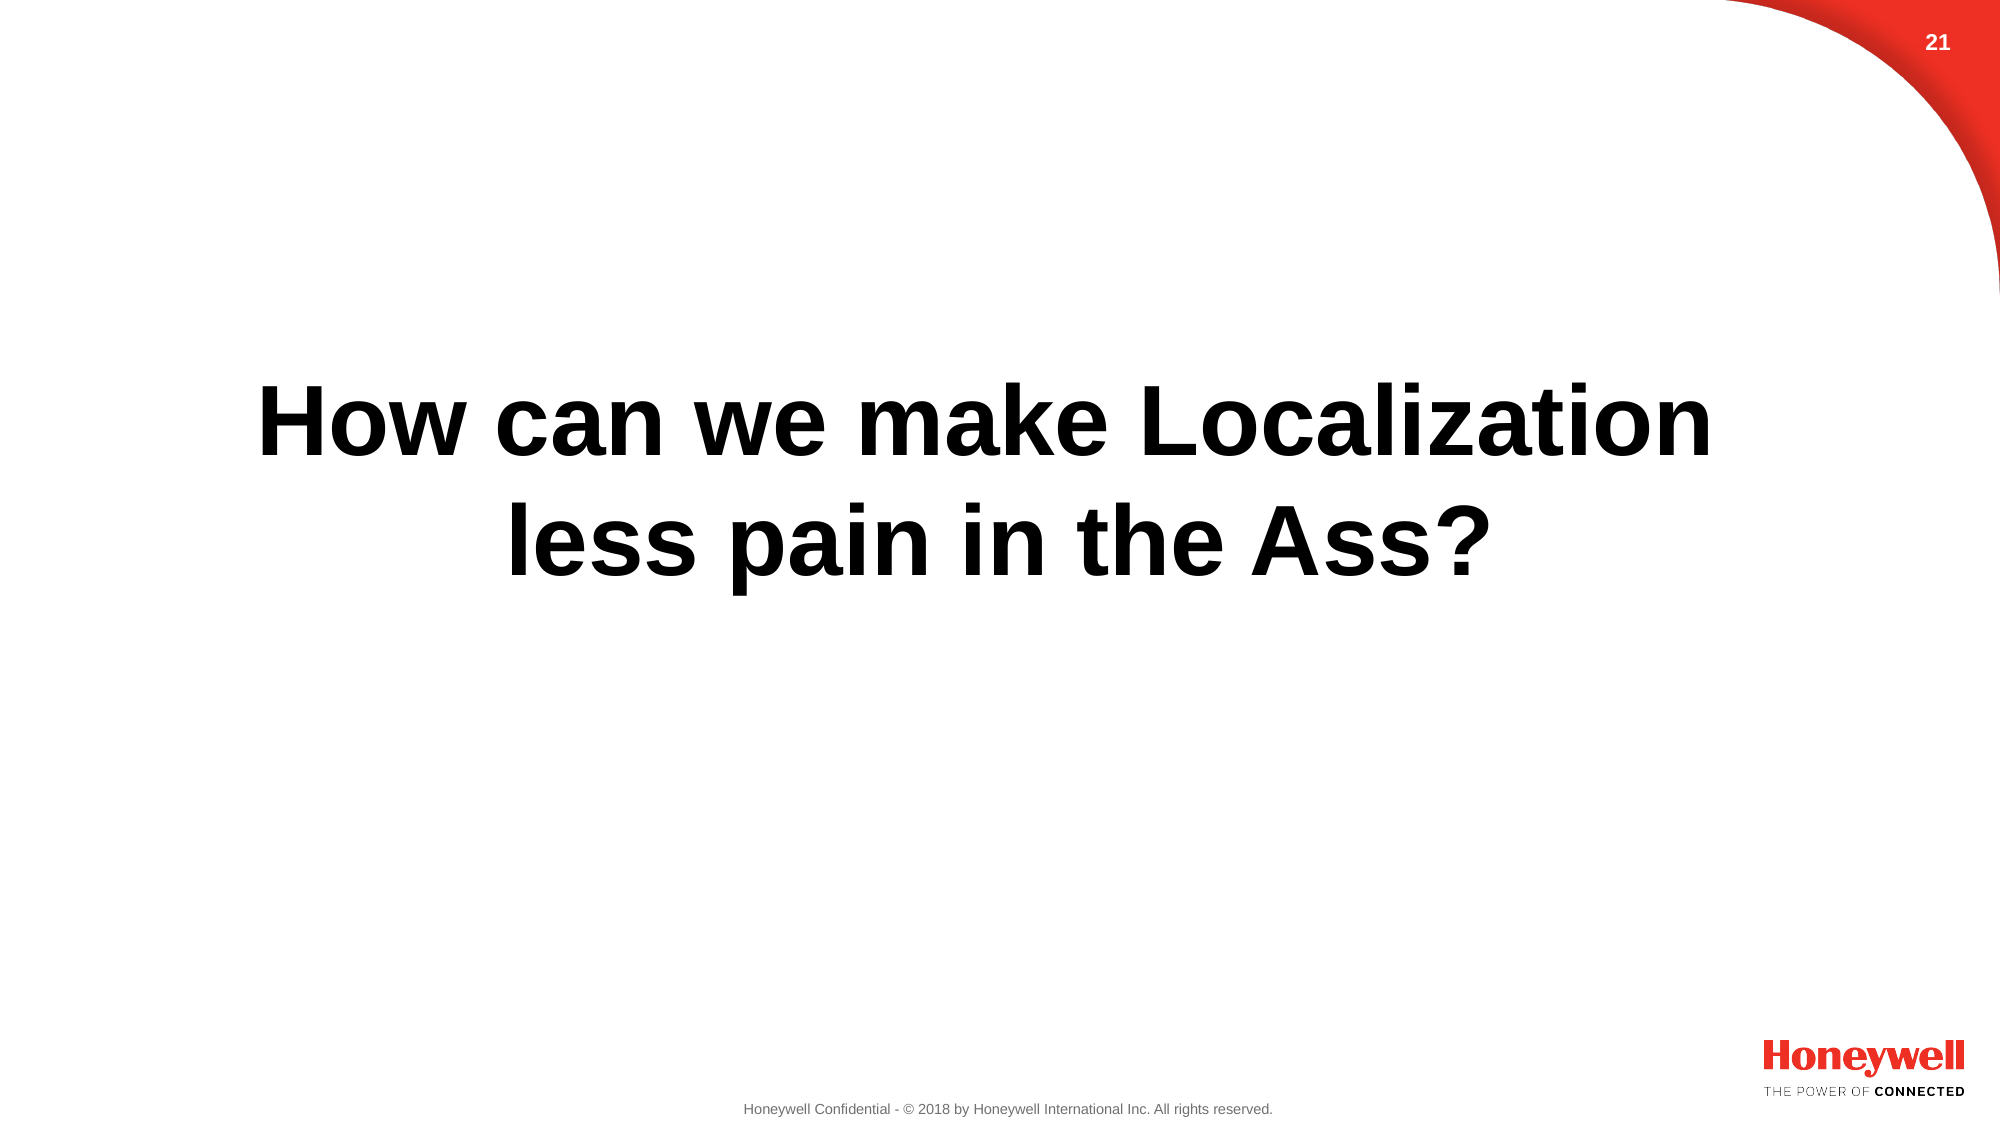

21
# How can we make Localization less pain in the Ass?